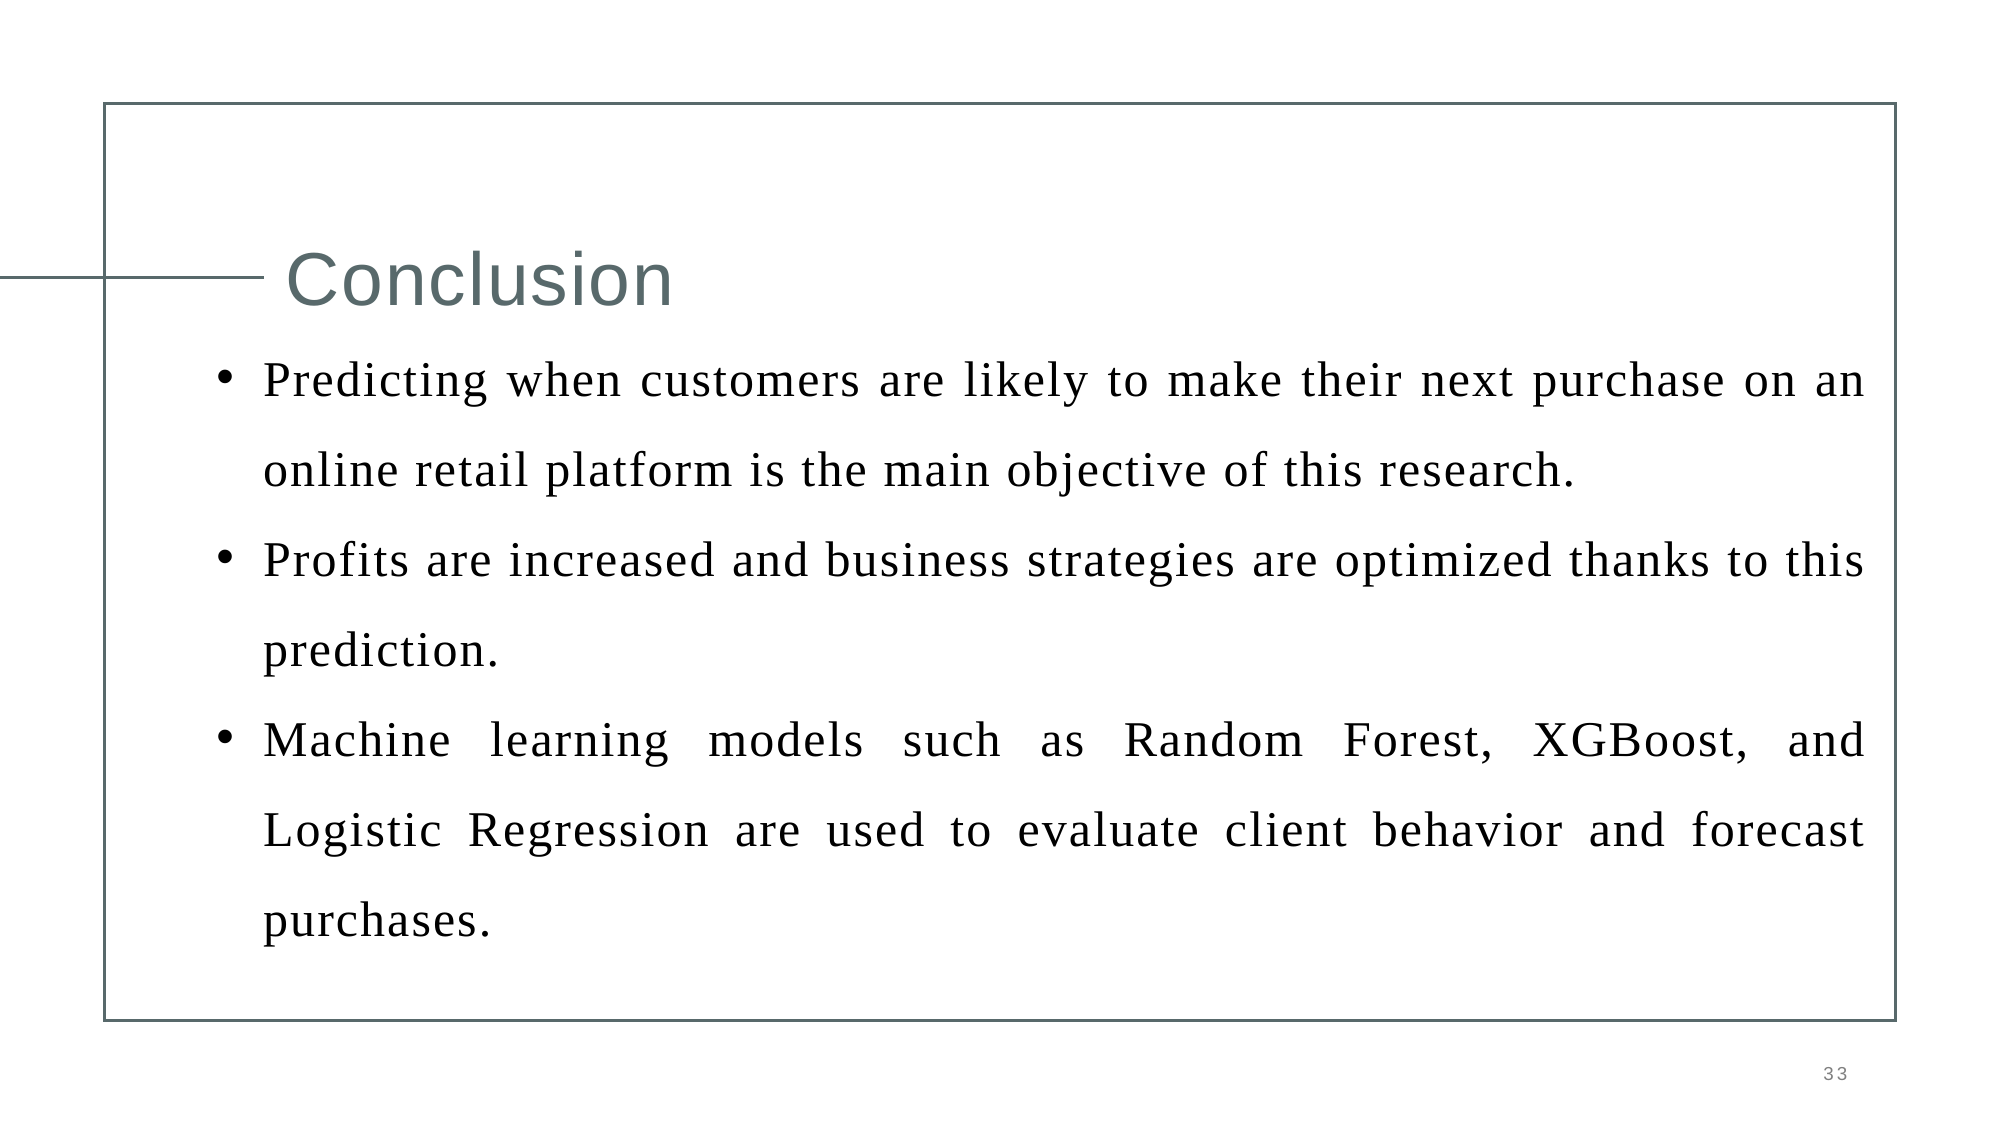

# Conclusion
Predicting when customers are likely to make their next purchase on an online retail platform is the main objective of this research.
Profits are increased and business strategies are optimized thanks to this prediction.
Machine learning models such as Random Forest, XGBoost, and Logistic Regression are used to evaluate client behavior and forecast purchases.
33